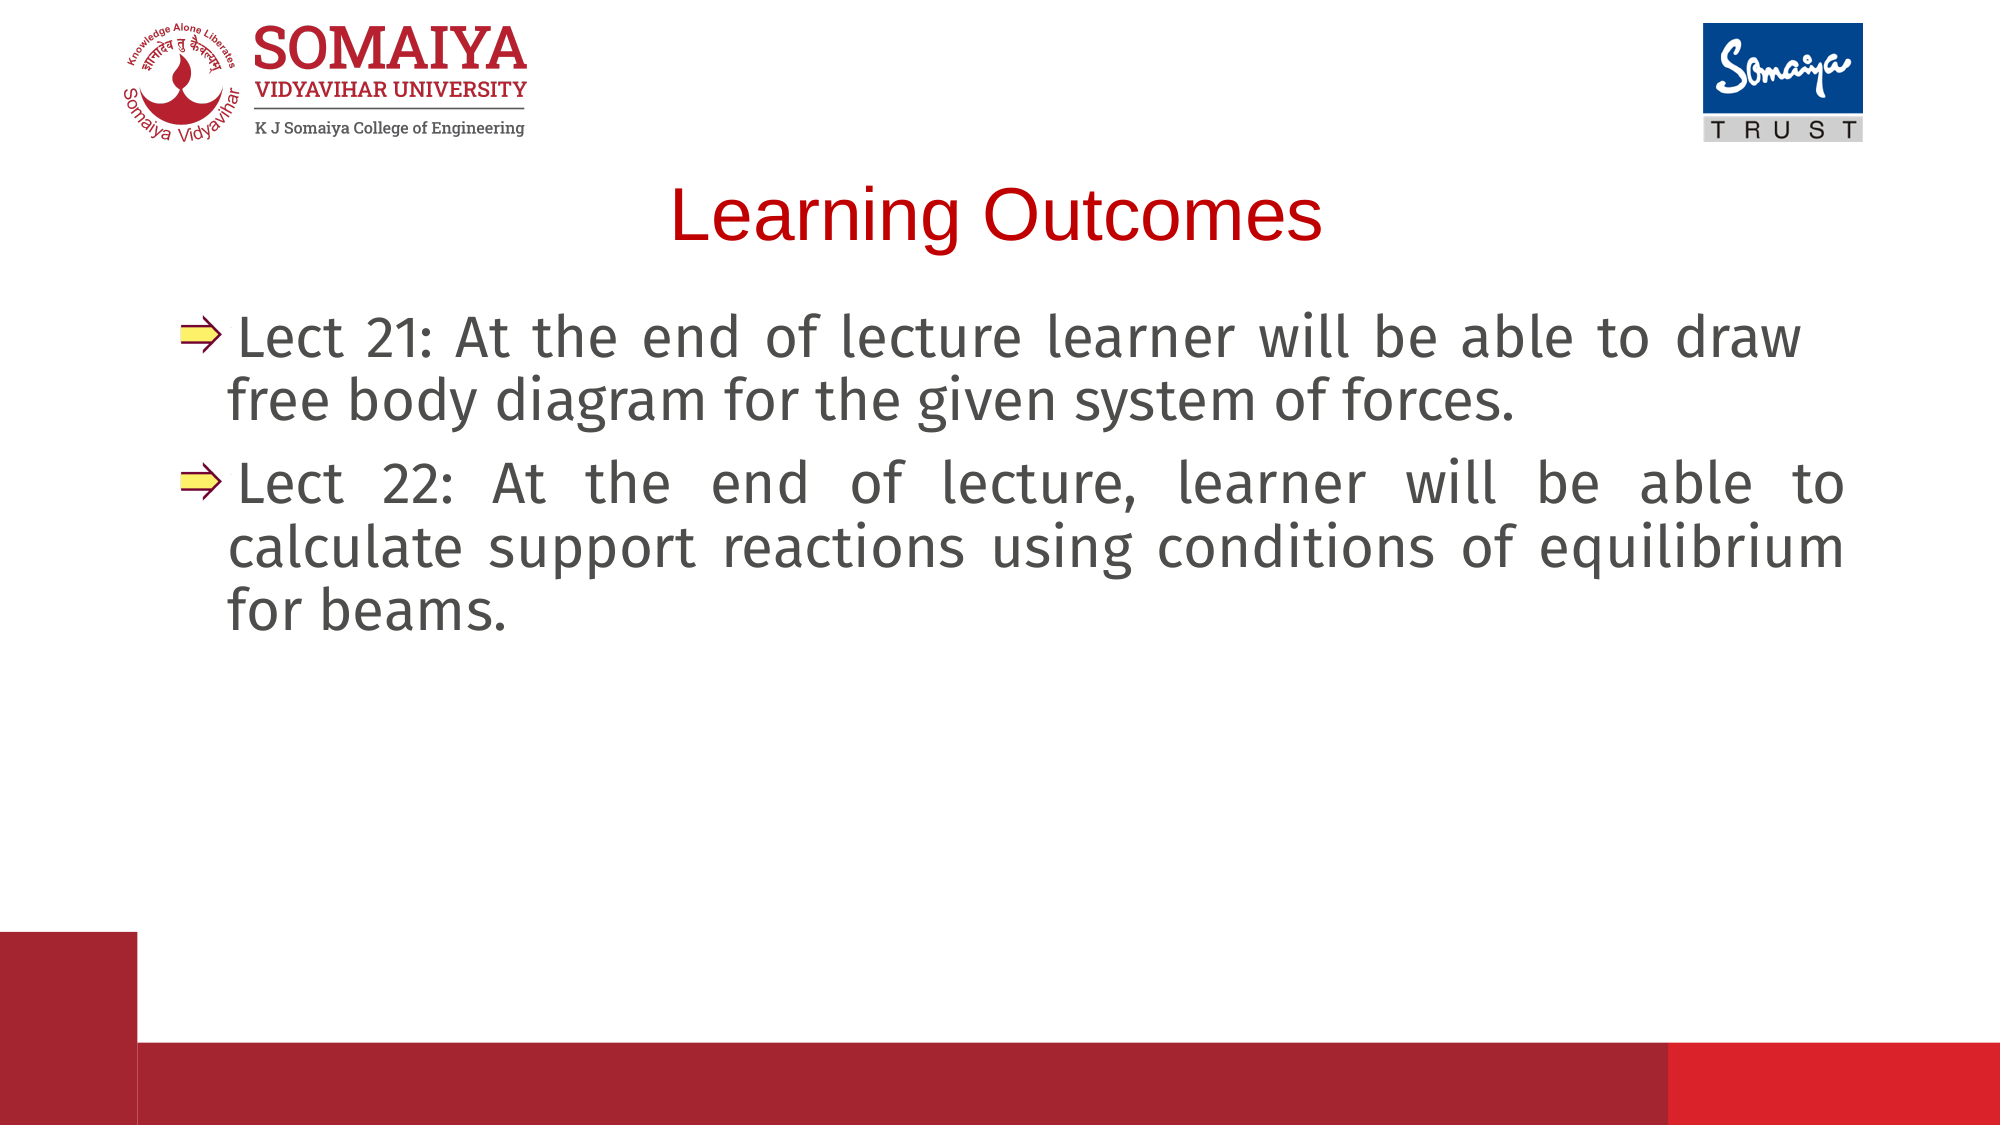

# Learning Outcomes
Lect 21: At the end of lecture learner will be able to draw   free body diagram for the given system of forces.
Lect 22: At the end of lecture, learner will be able to calculate support reactions using conditions of equilibrium for beams.